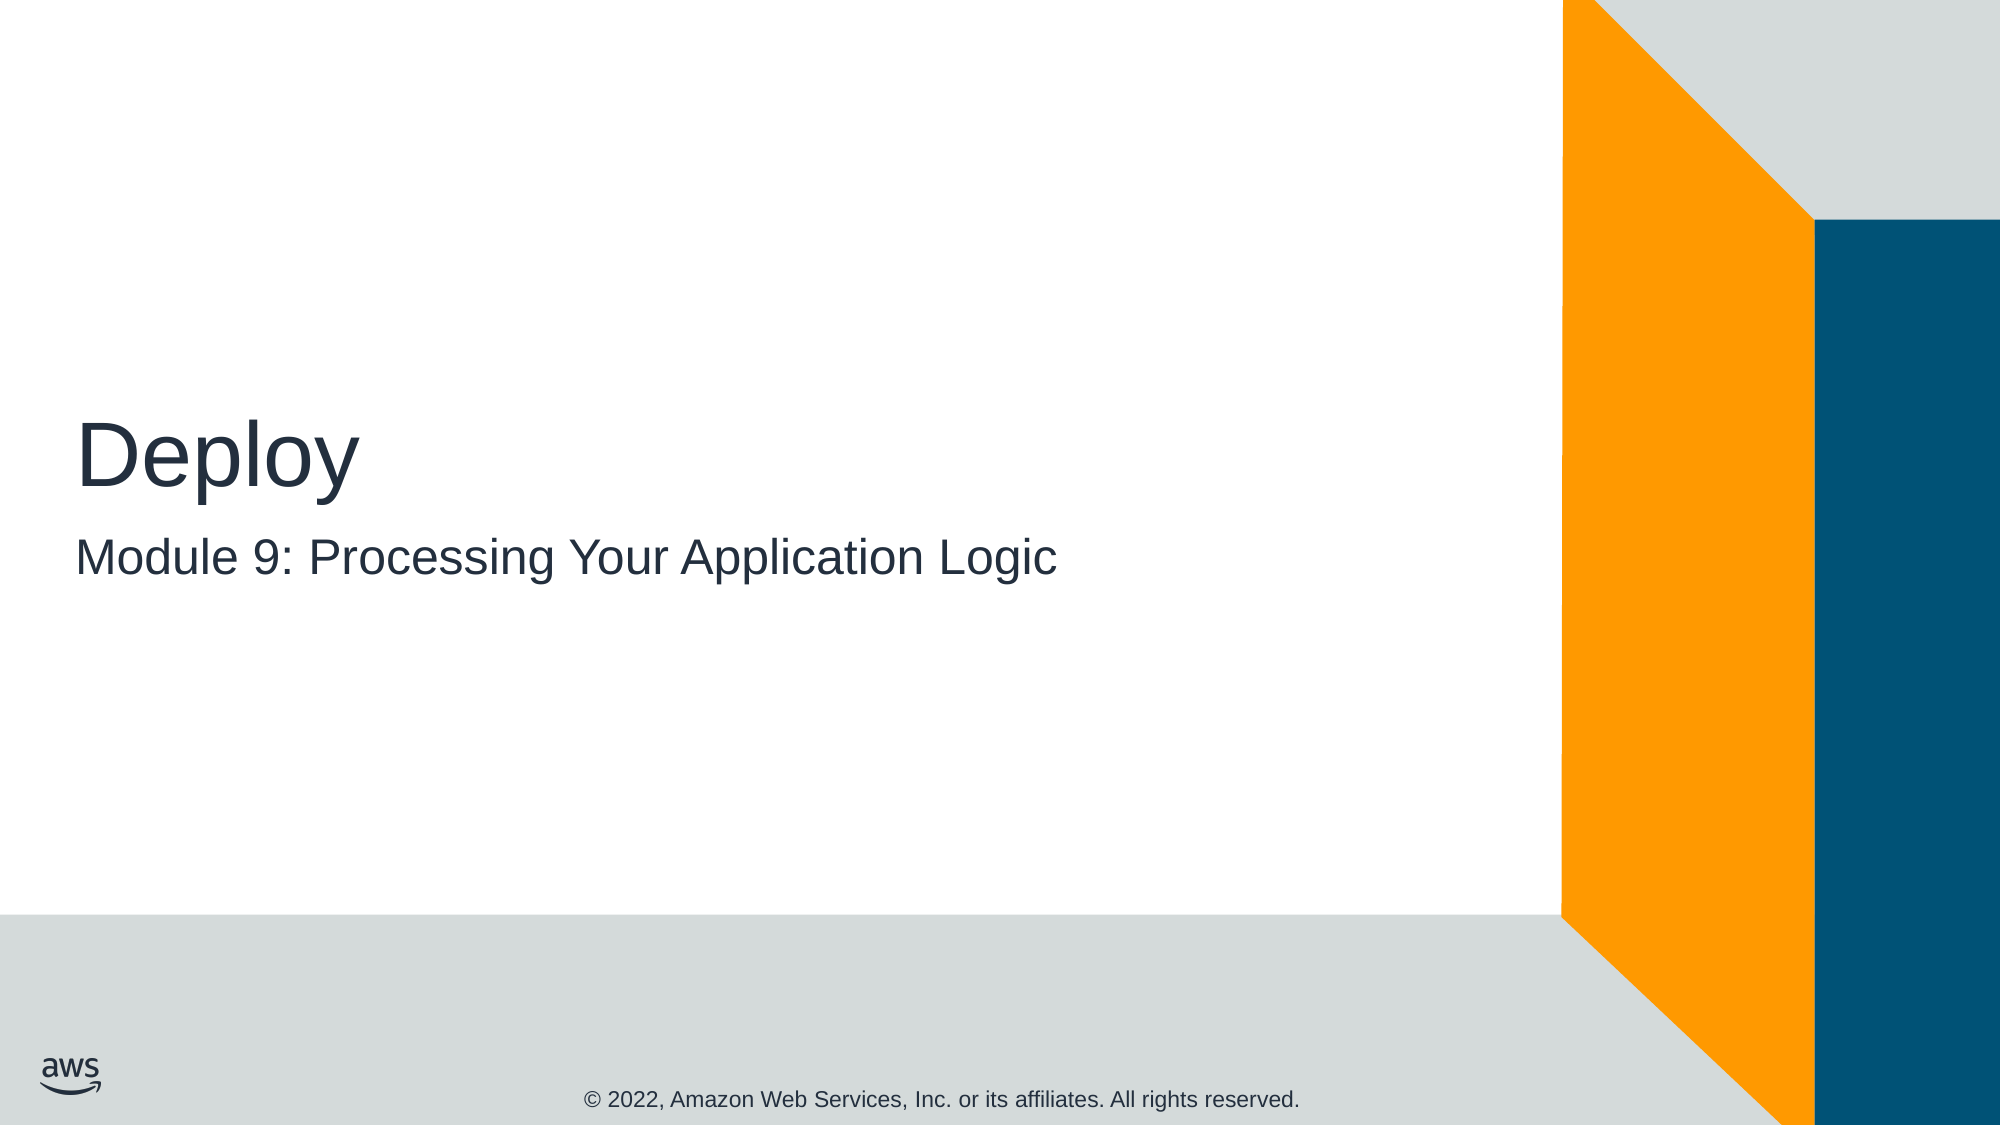

# Deploy
Module 9: Processing Your Application Logic